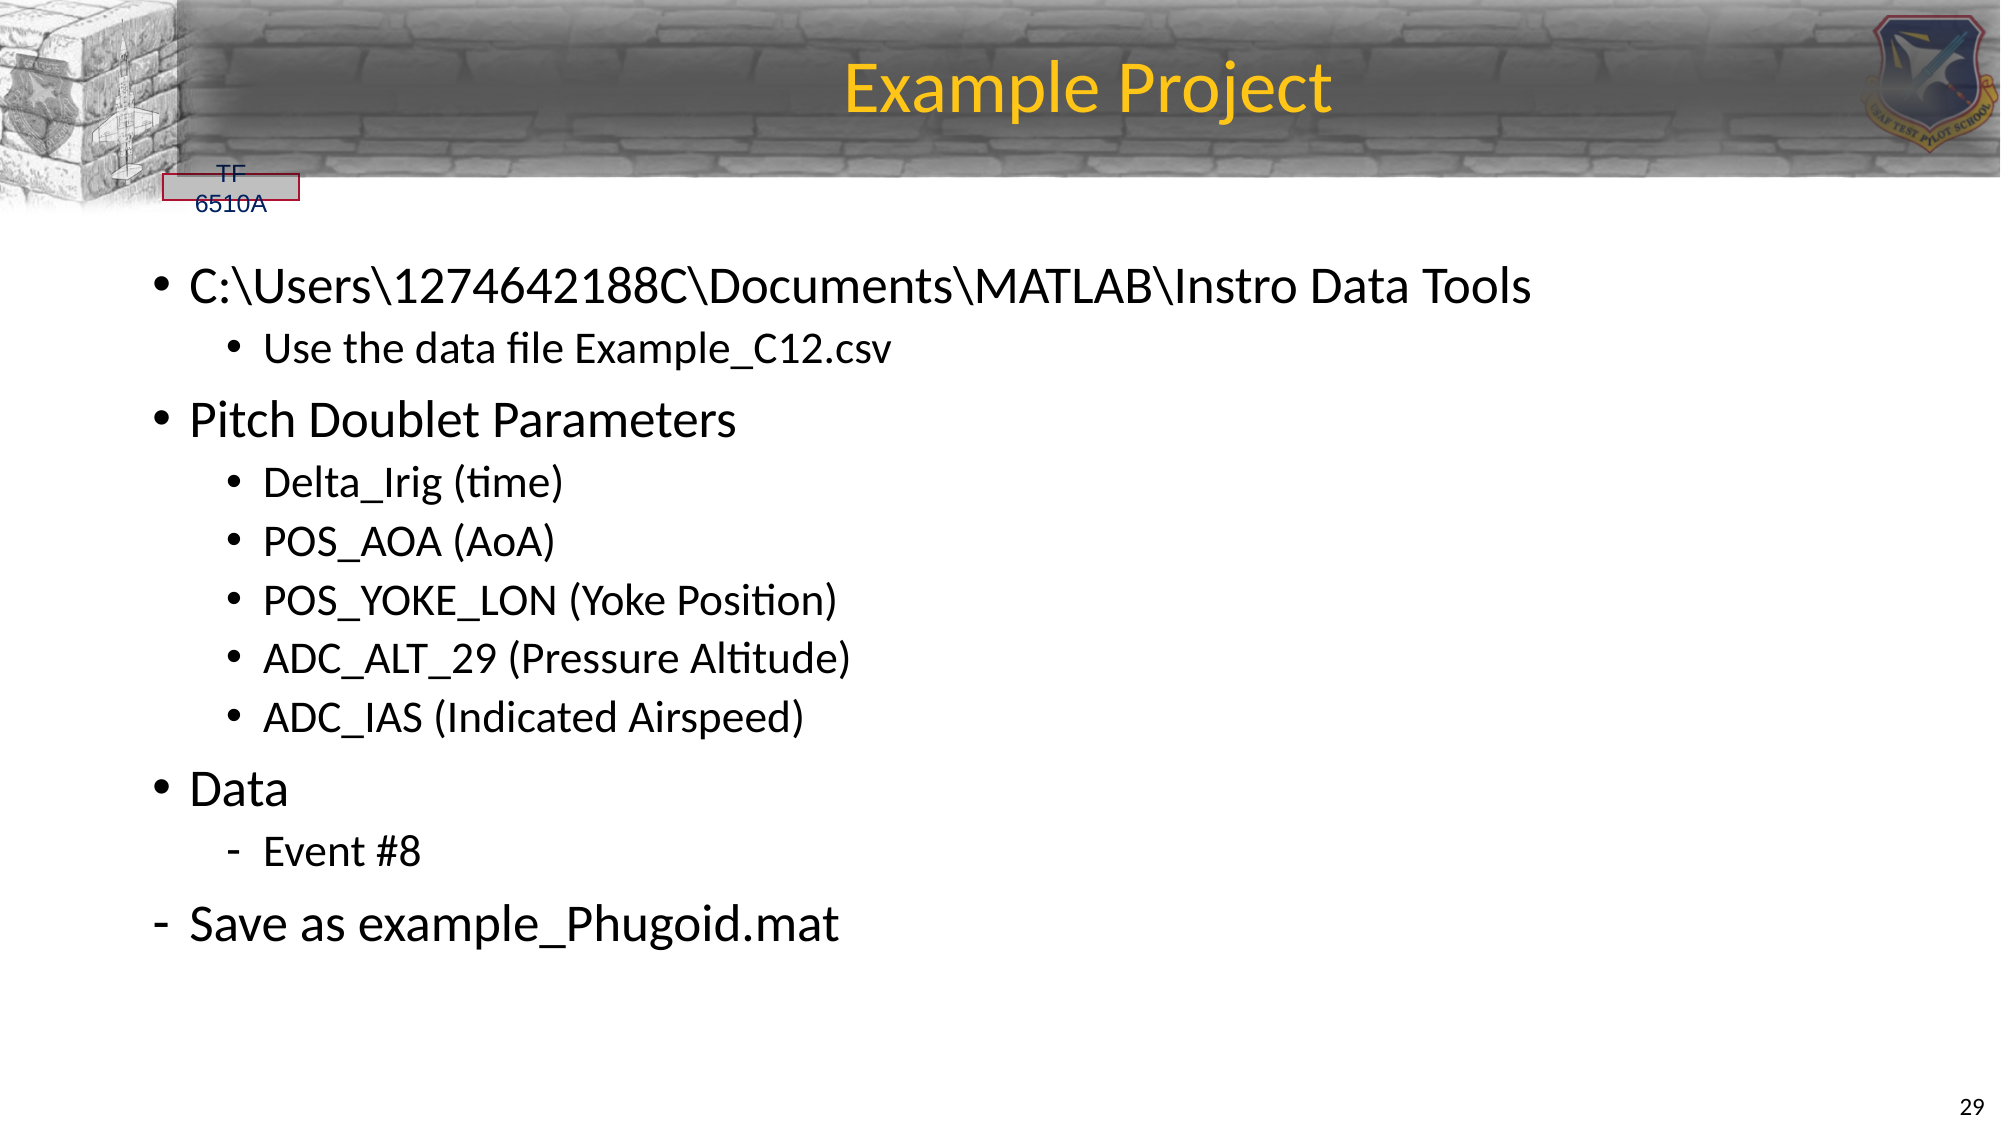

# Example Project
C:\Users\1274642188C\Documents\MATLAB\Instro Data Tools
Use the data file Example_C12.csv
Pitch Doublet Parameters
Delta_Irig (time)
POS_AOA (AoA)
POS_YOKE_LON (Yoke Position)
ADC_ALT_29 (Pressure Altitude)
ADC_IAS (Indicated Airspeed)
Data
Event #8
Save as example_Phugoid.mat

29